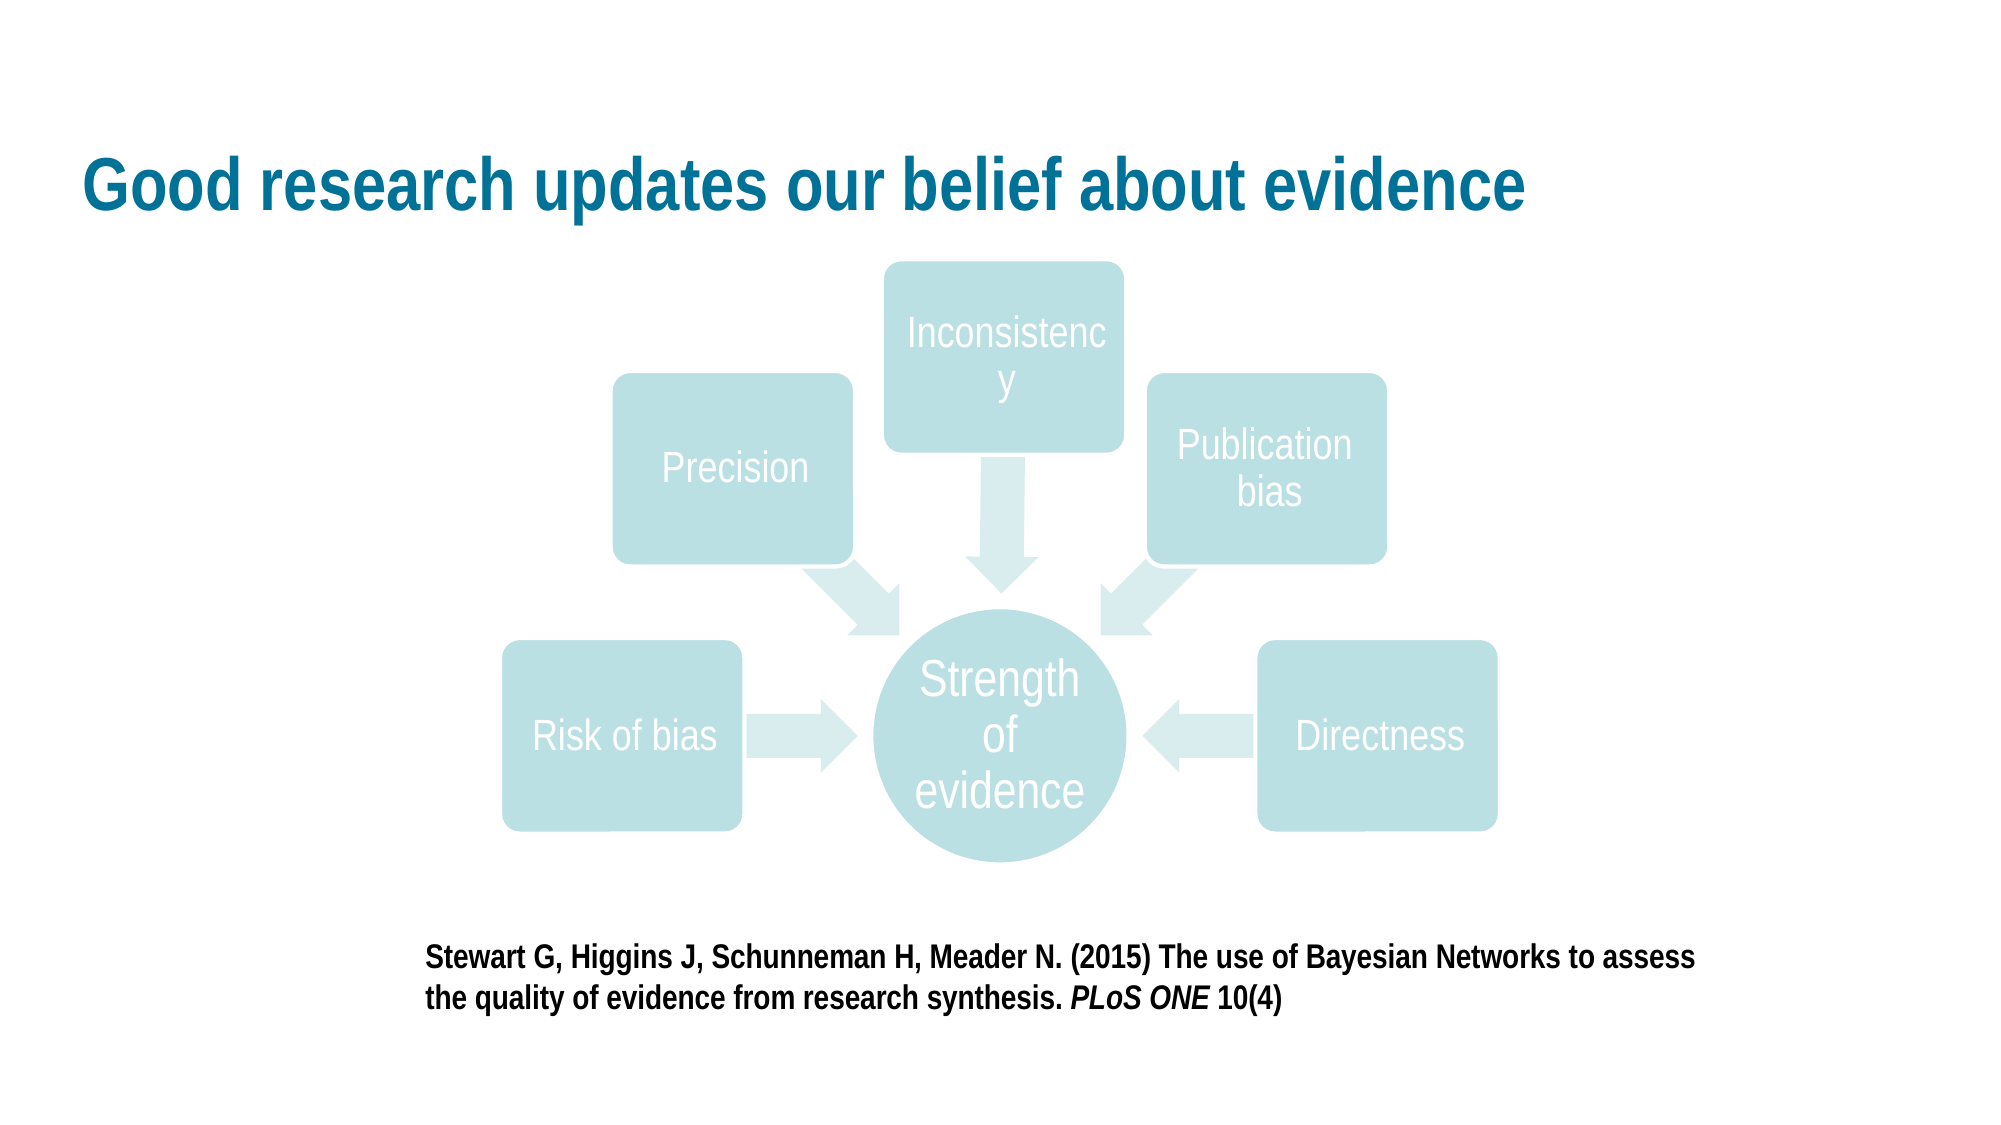

# Good research updates our belief about evidence
Strength of evidence
Risk of bias
Precision
Inconsistency
Publication  bias
Directness

Stewart G, Higgins J, Schunneman H, Meader N. (2015) The use of Bayesian Networks to assess the quality of evidence from research synthesis. PLoS ONE 10(4)